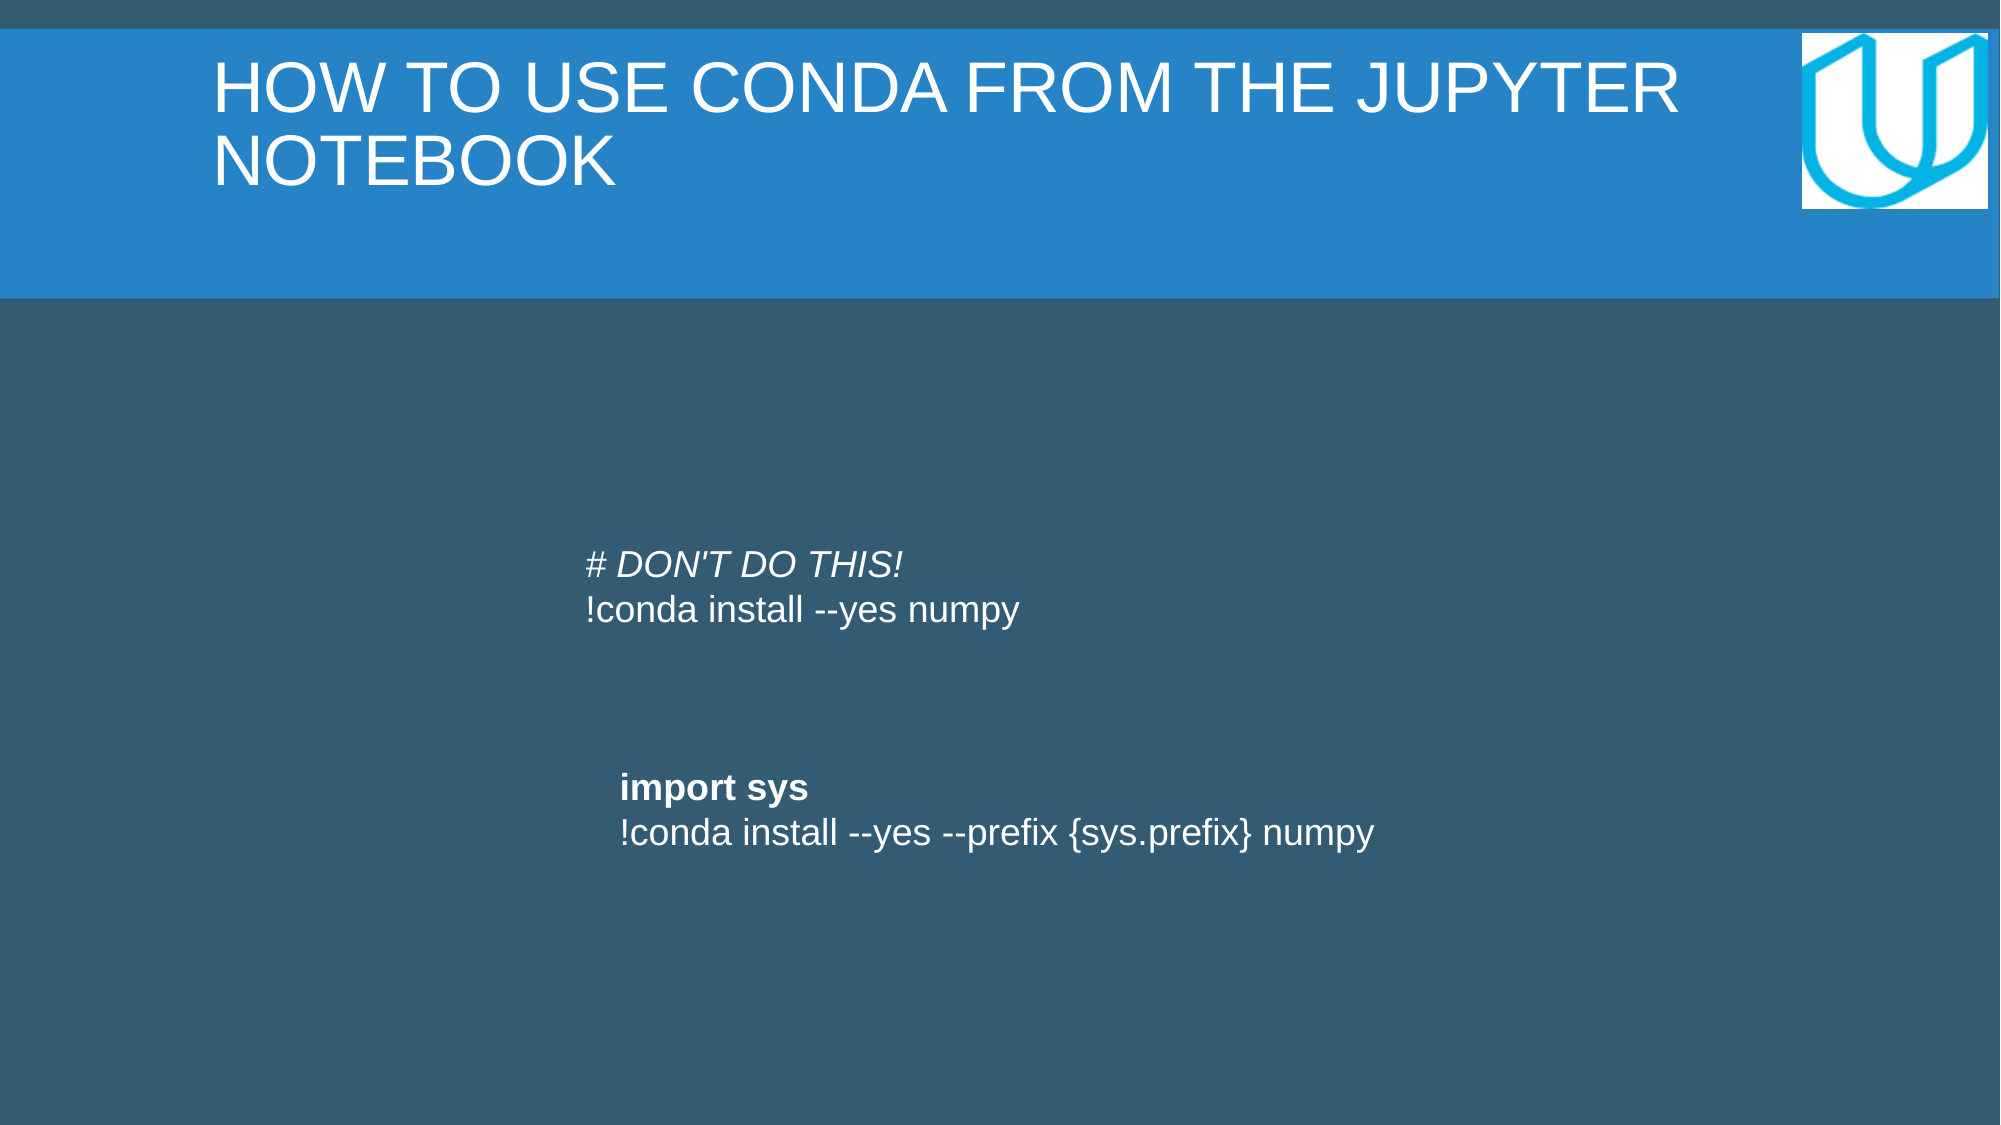

How to use Conda from the Jupyter Notebook

# DON'T DO THIS!
!conda install --yes numpy
import sys
!conda install --yes --prefix {sys.prefix} numpy